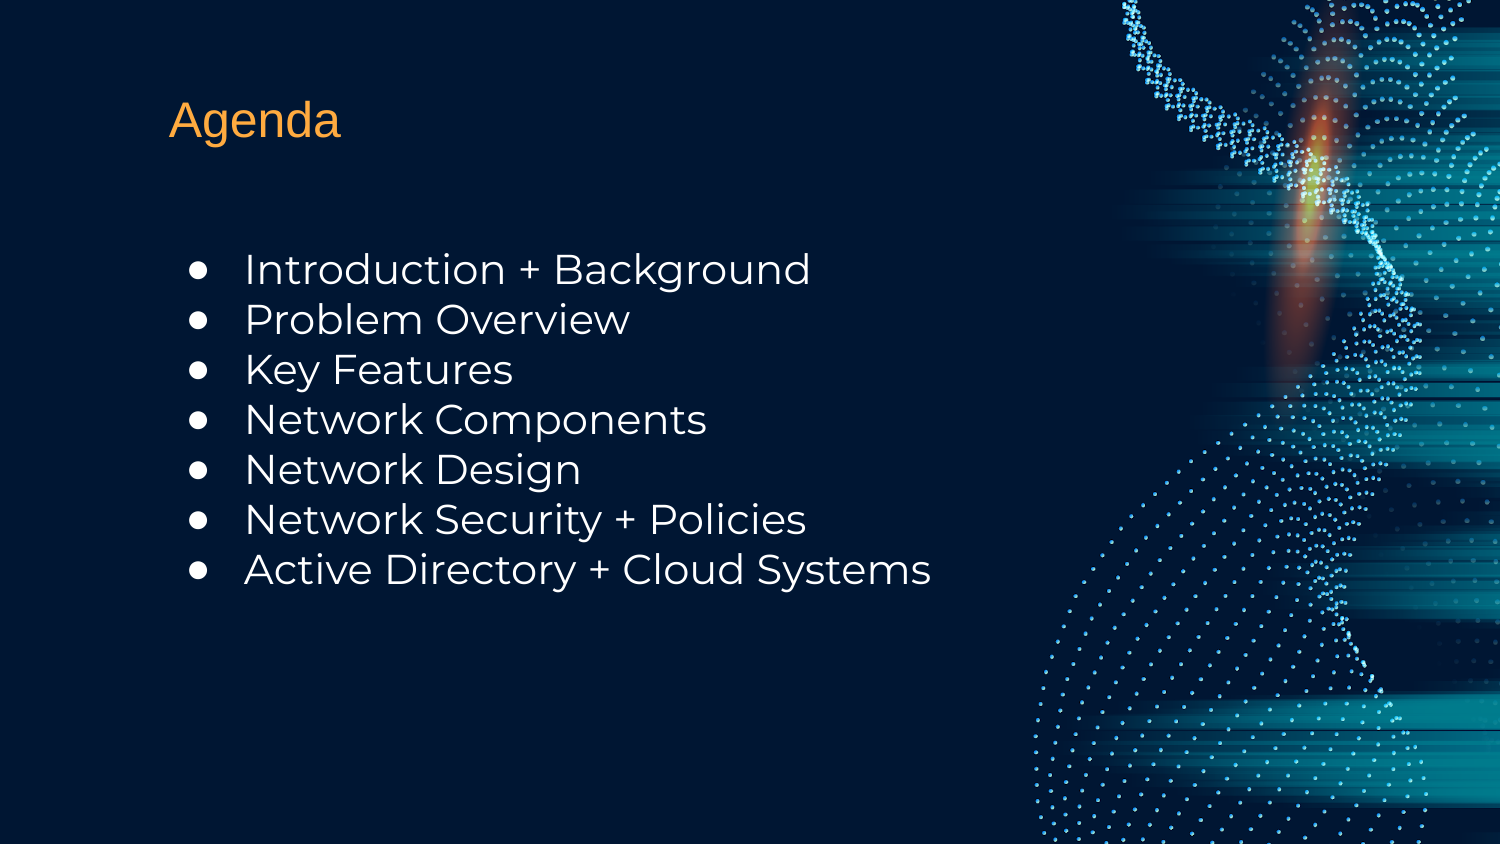

# Agenda
Introduction + Background
Problem Overview
Key Features
Network Components
Network Design
Network Security + Policies
Active Directory + Cloud Systems